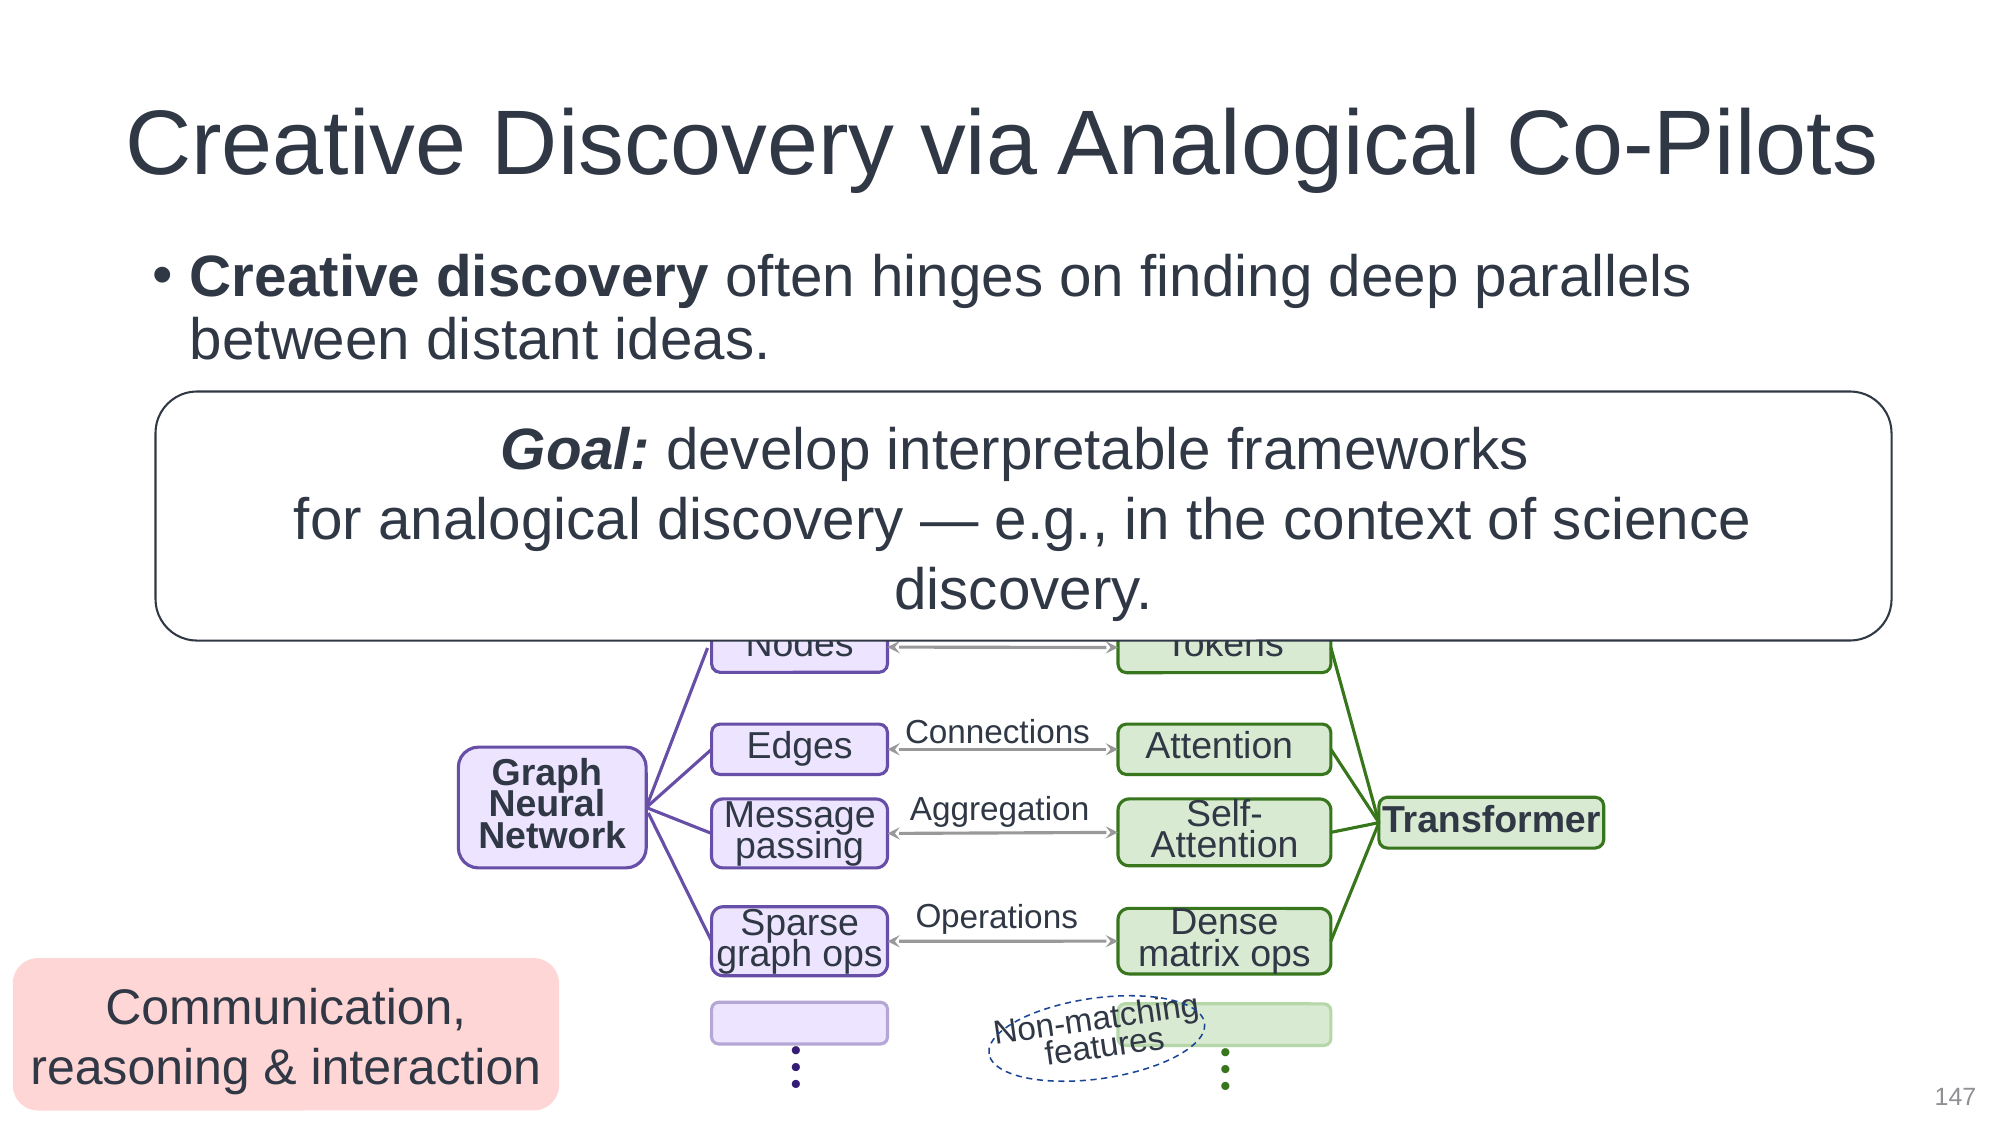

# Creative Discovery via Analogical Co-Pilots
Creative discovery often hinges on finding deep parallels between distant ideas.
Goal: develop interpretable frameworks
for analogical discovery — e.g., in the context of science discovery.
Constituents
Nodes
Tokens
Connections
Attention
Edges
Graph
Neural
Network
Transformer
Aggregation
Message passing
Self-Attention
Operations
Sparse graph ops
Dense matrix ops
Communication, reasoning & interaction

Non-matching
features
…
…
147